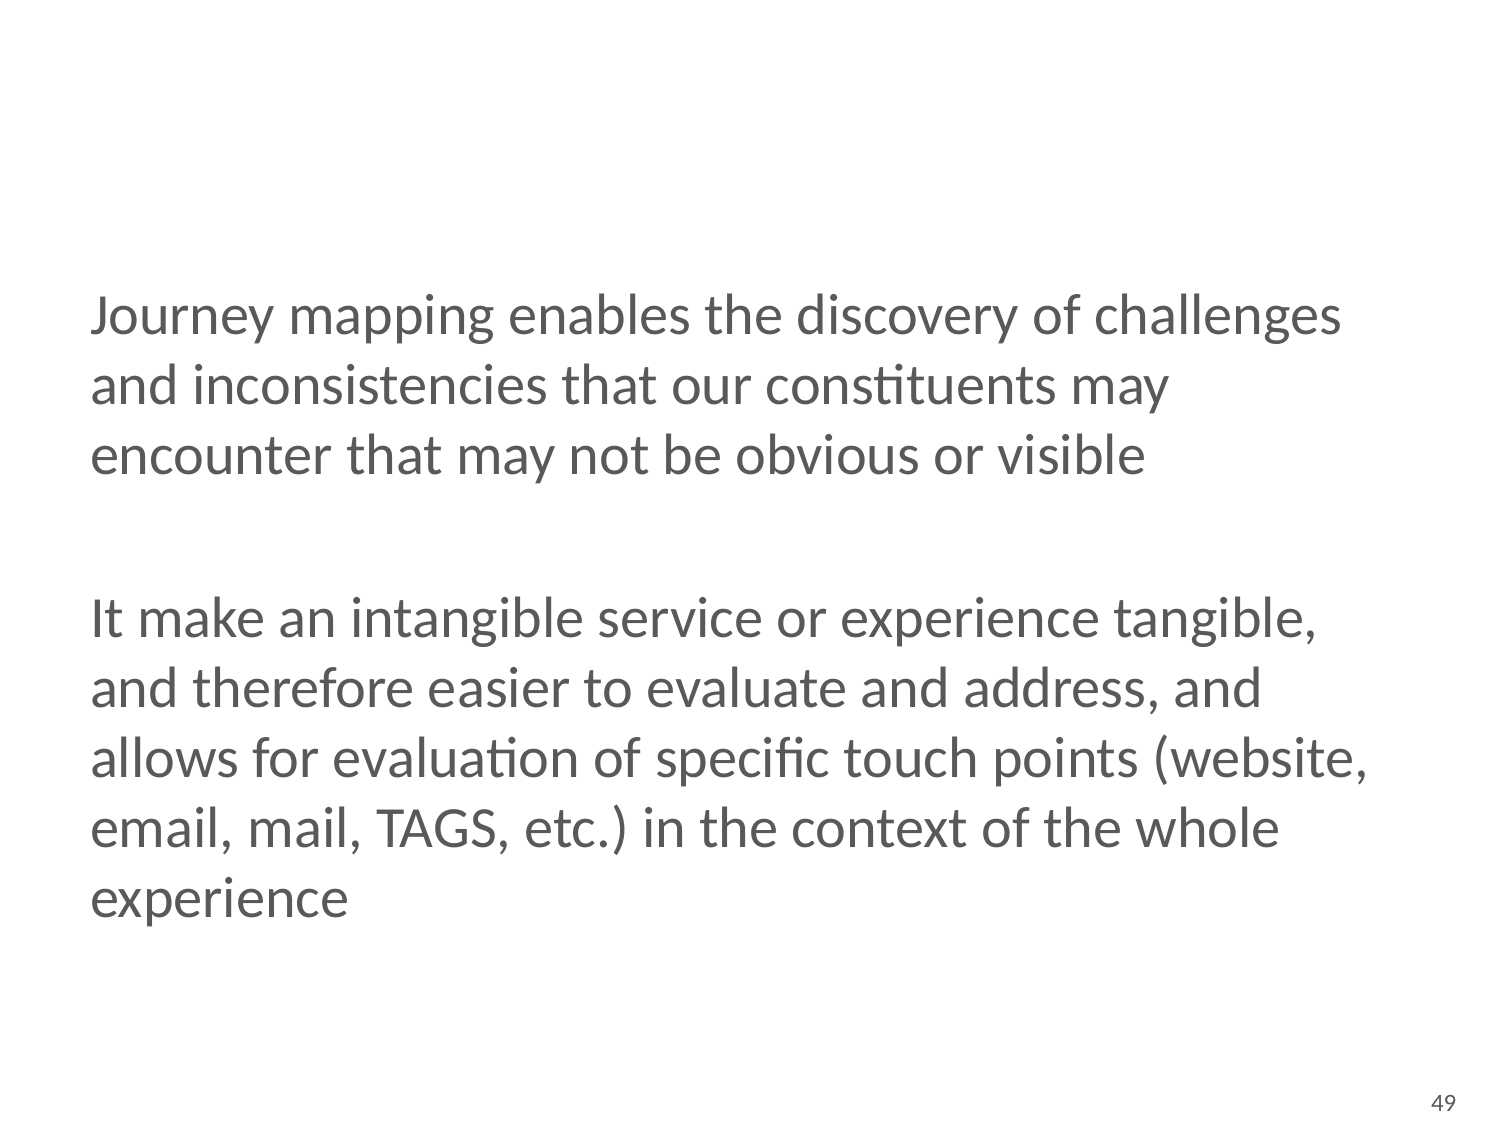

Journey mapping enables the discovery of challenges and inconsistencies that our constituents may encounter that may not be obvious or visible

It make an intangible service or experience tangible, and therefore easier to evaluate and address, and allows for evaluation of specific touch points (website, email, mail, TAGS, etc.) in the context of the whole experience